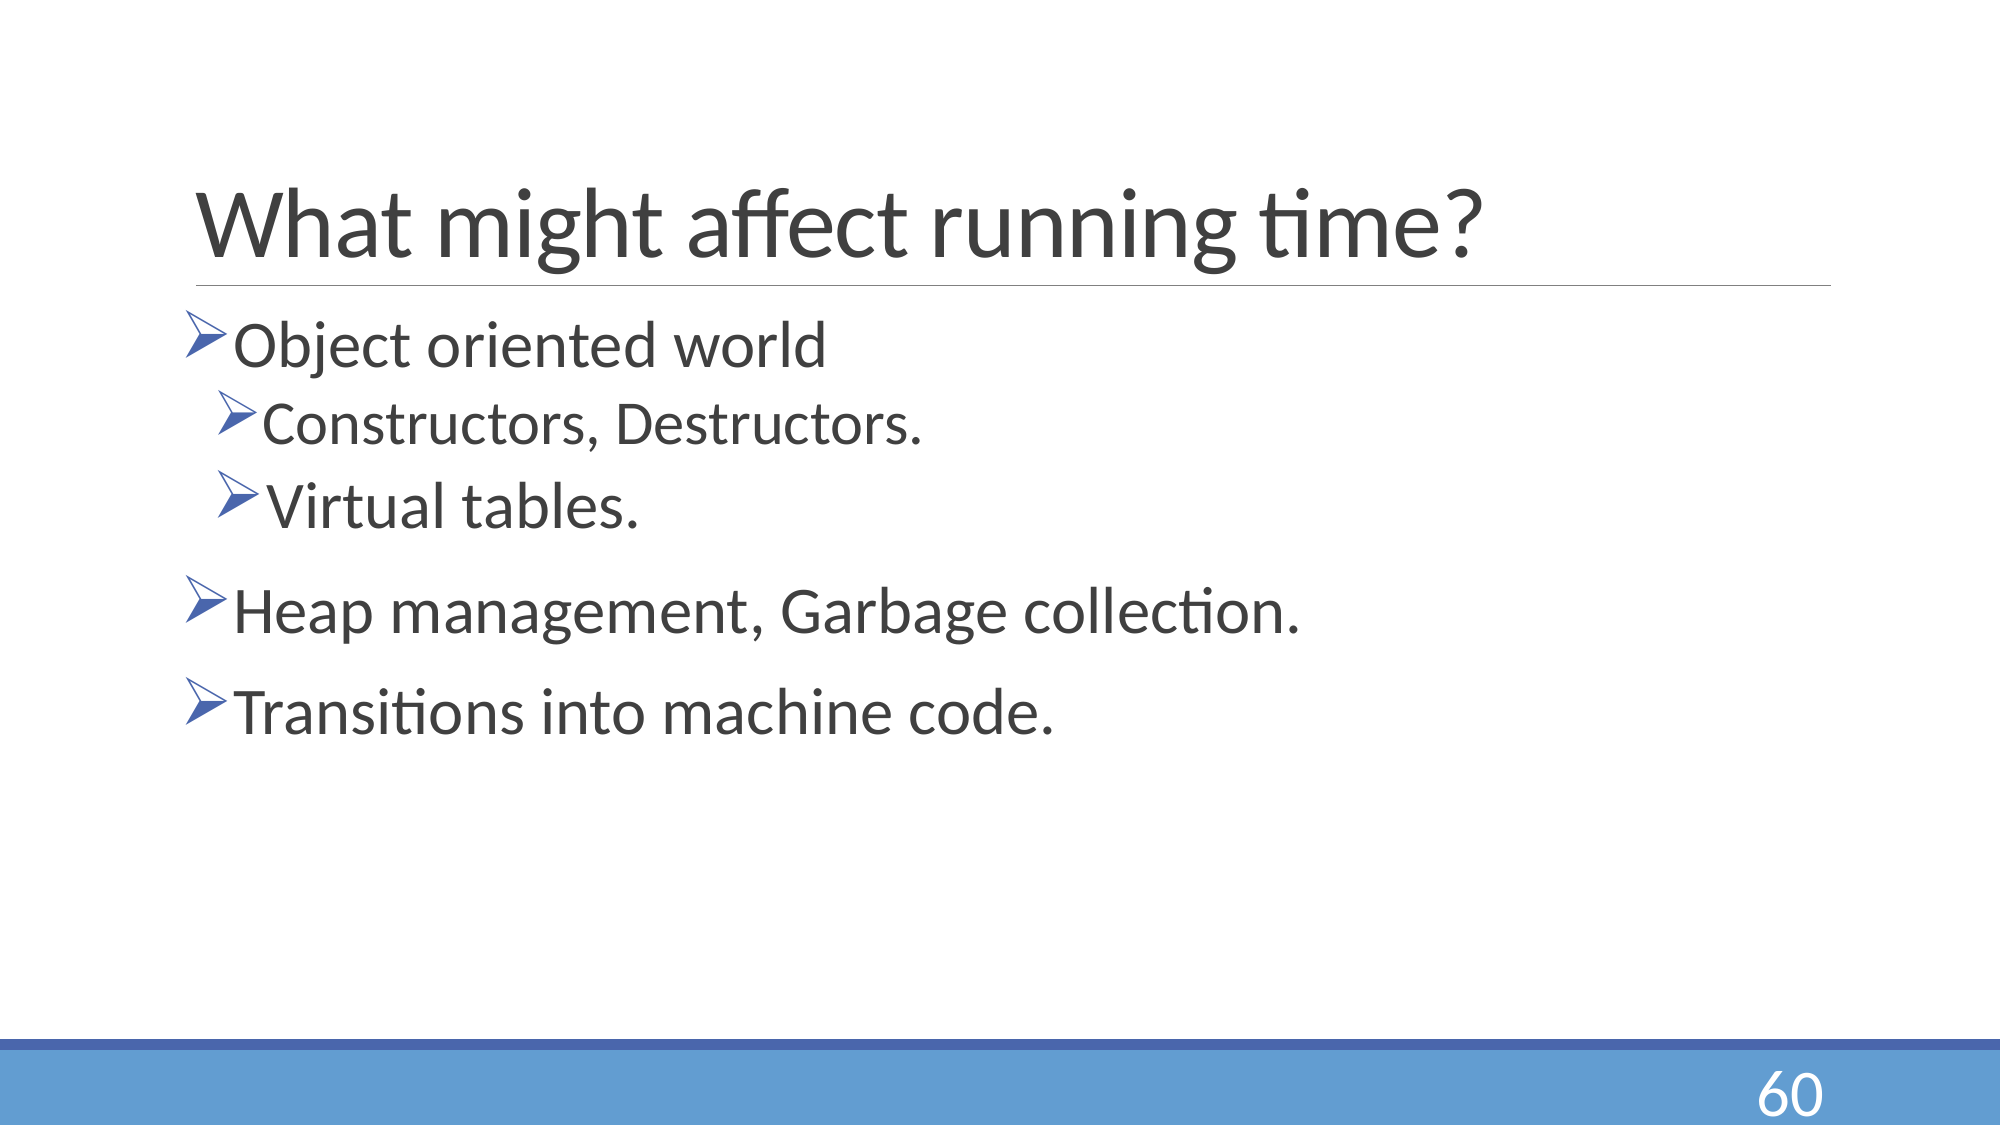

# What might affect running time?
Object oriented world
Constructors, Destructors.
Virtual tables.
Heap management, Garbage collection.
Transitions into machine code.
60